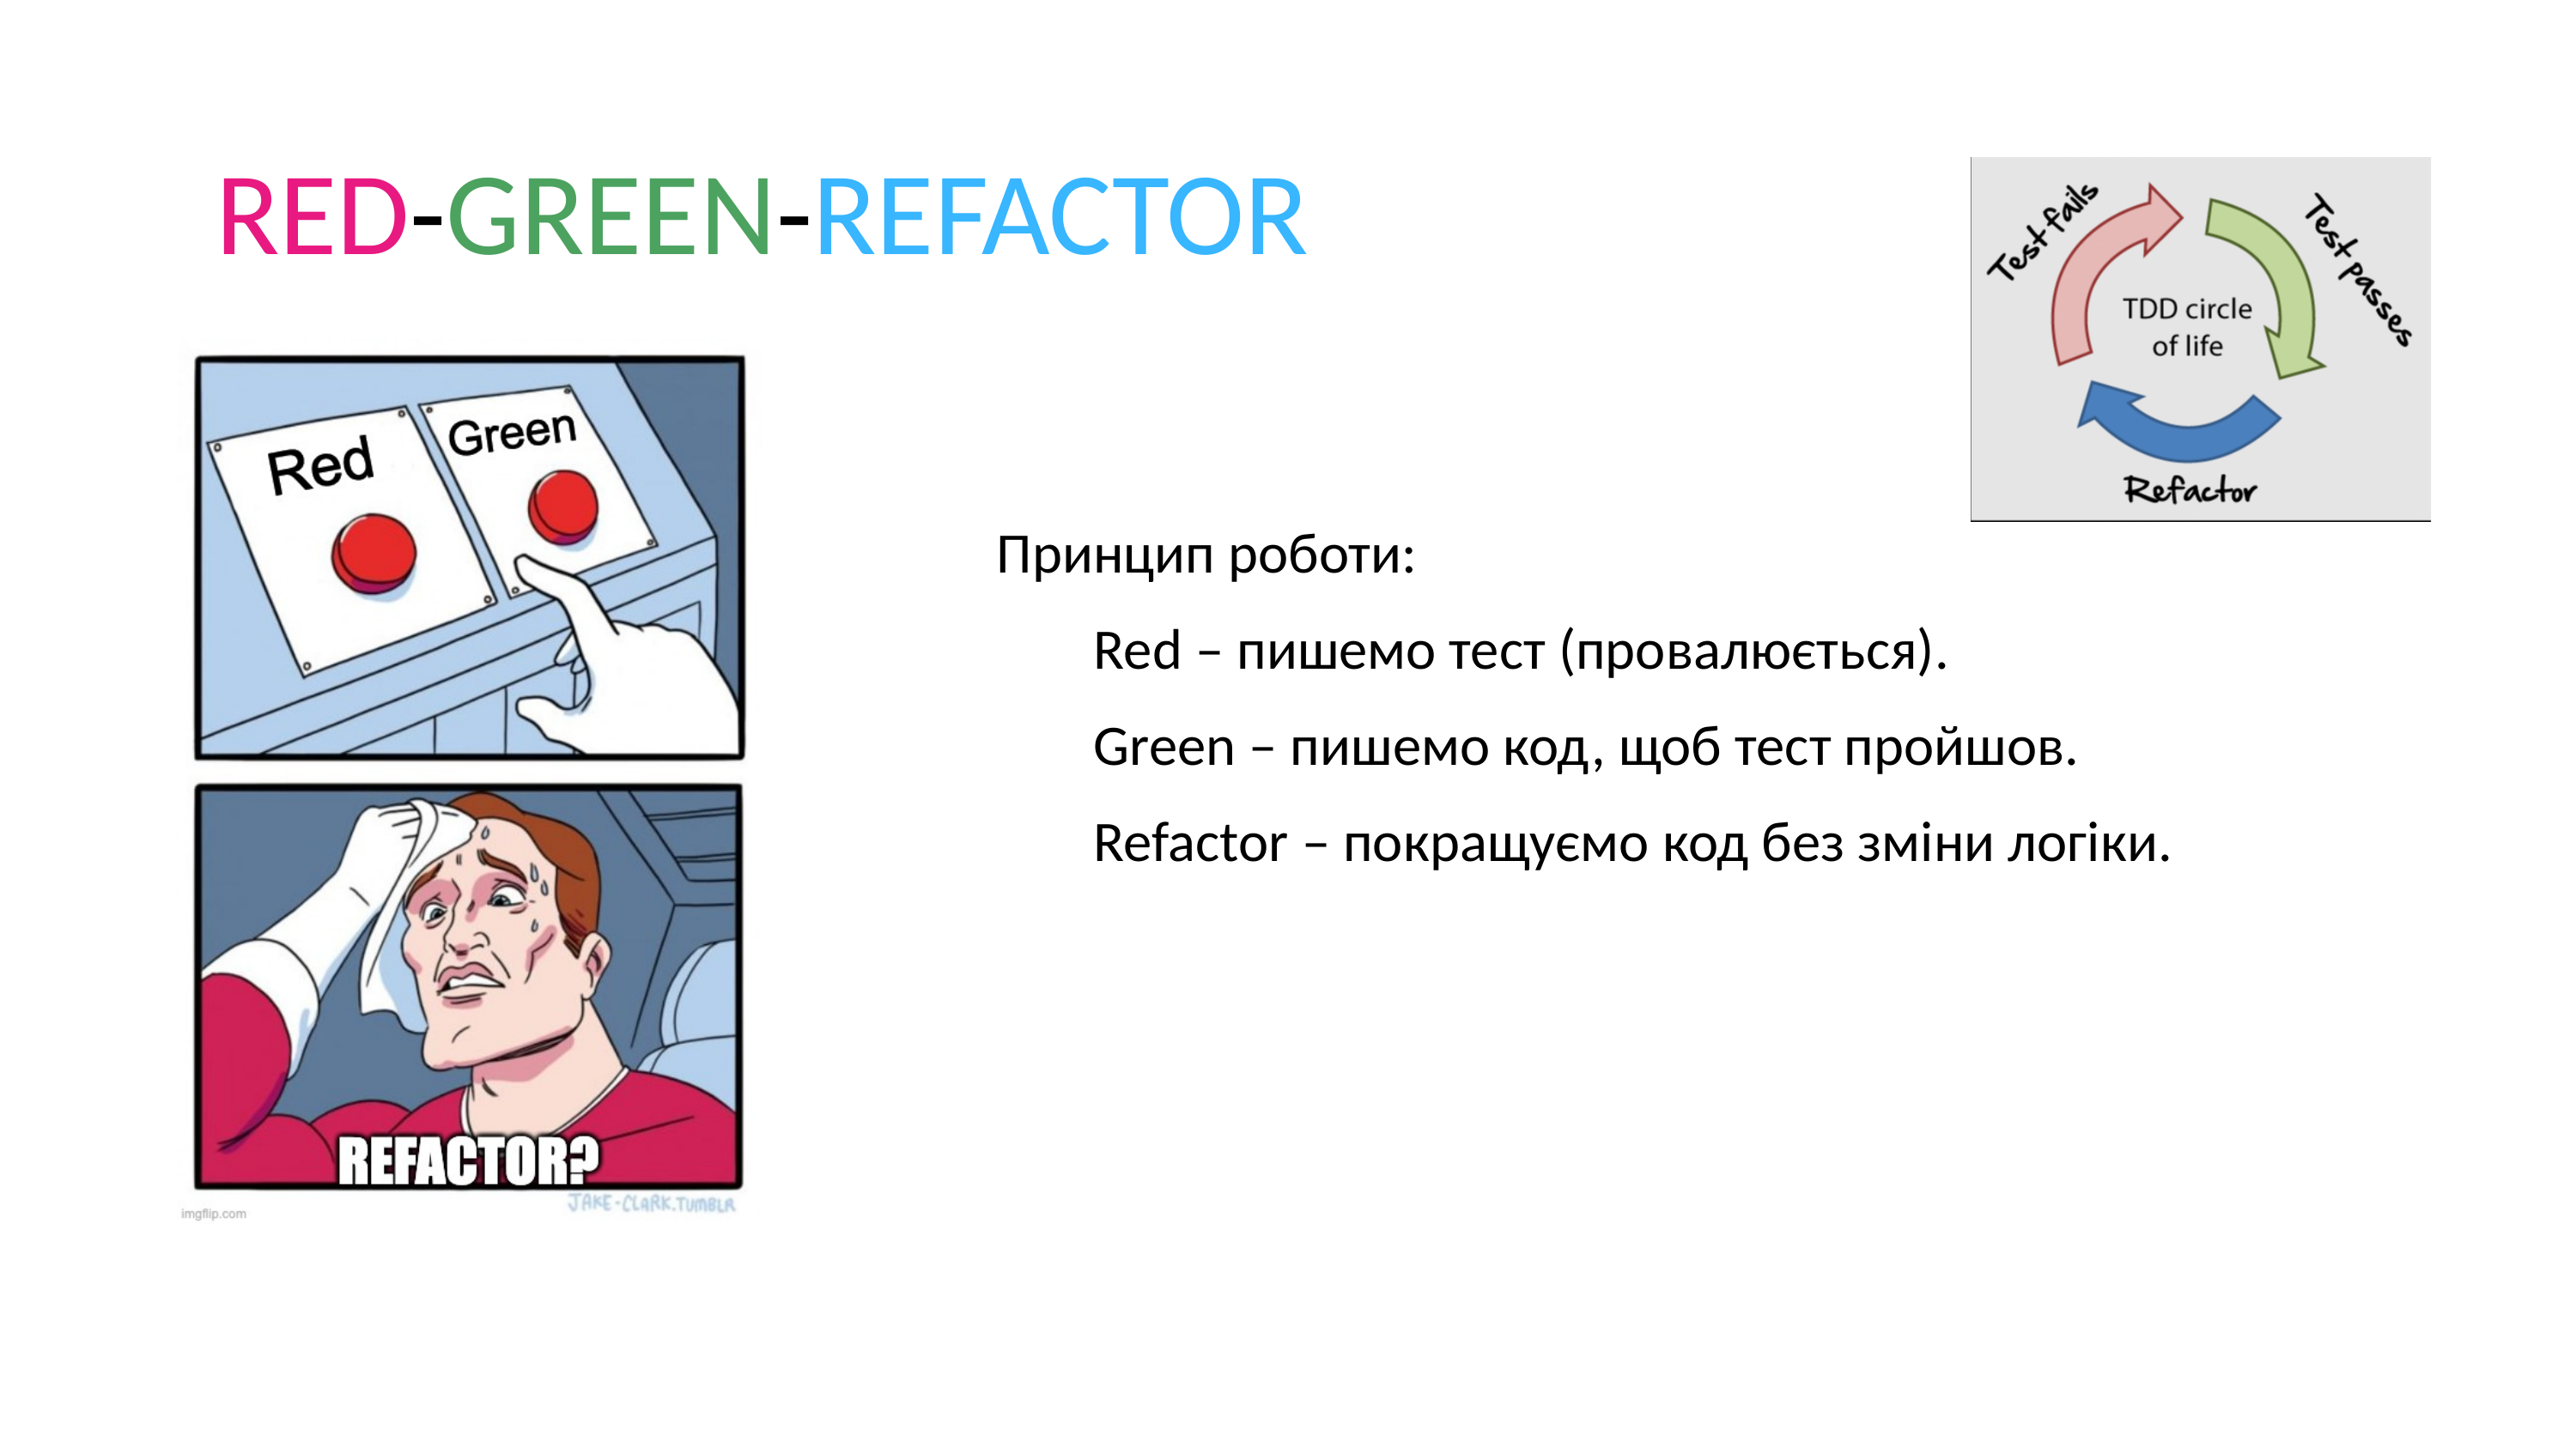

RED-GREEN-REFACTOR

Принцип роботи:
Red – пишемо тест (провалюється).
Green – пишемо код, щоб тест пройшов.
Refactor – покращуємо код без зміни логіки.